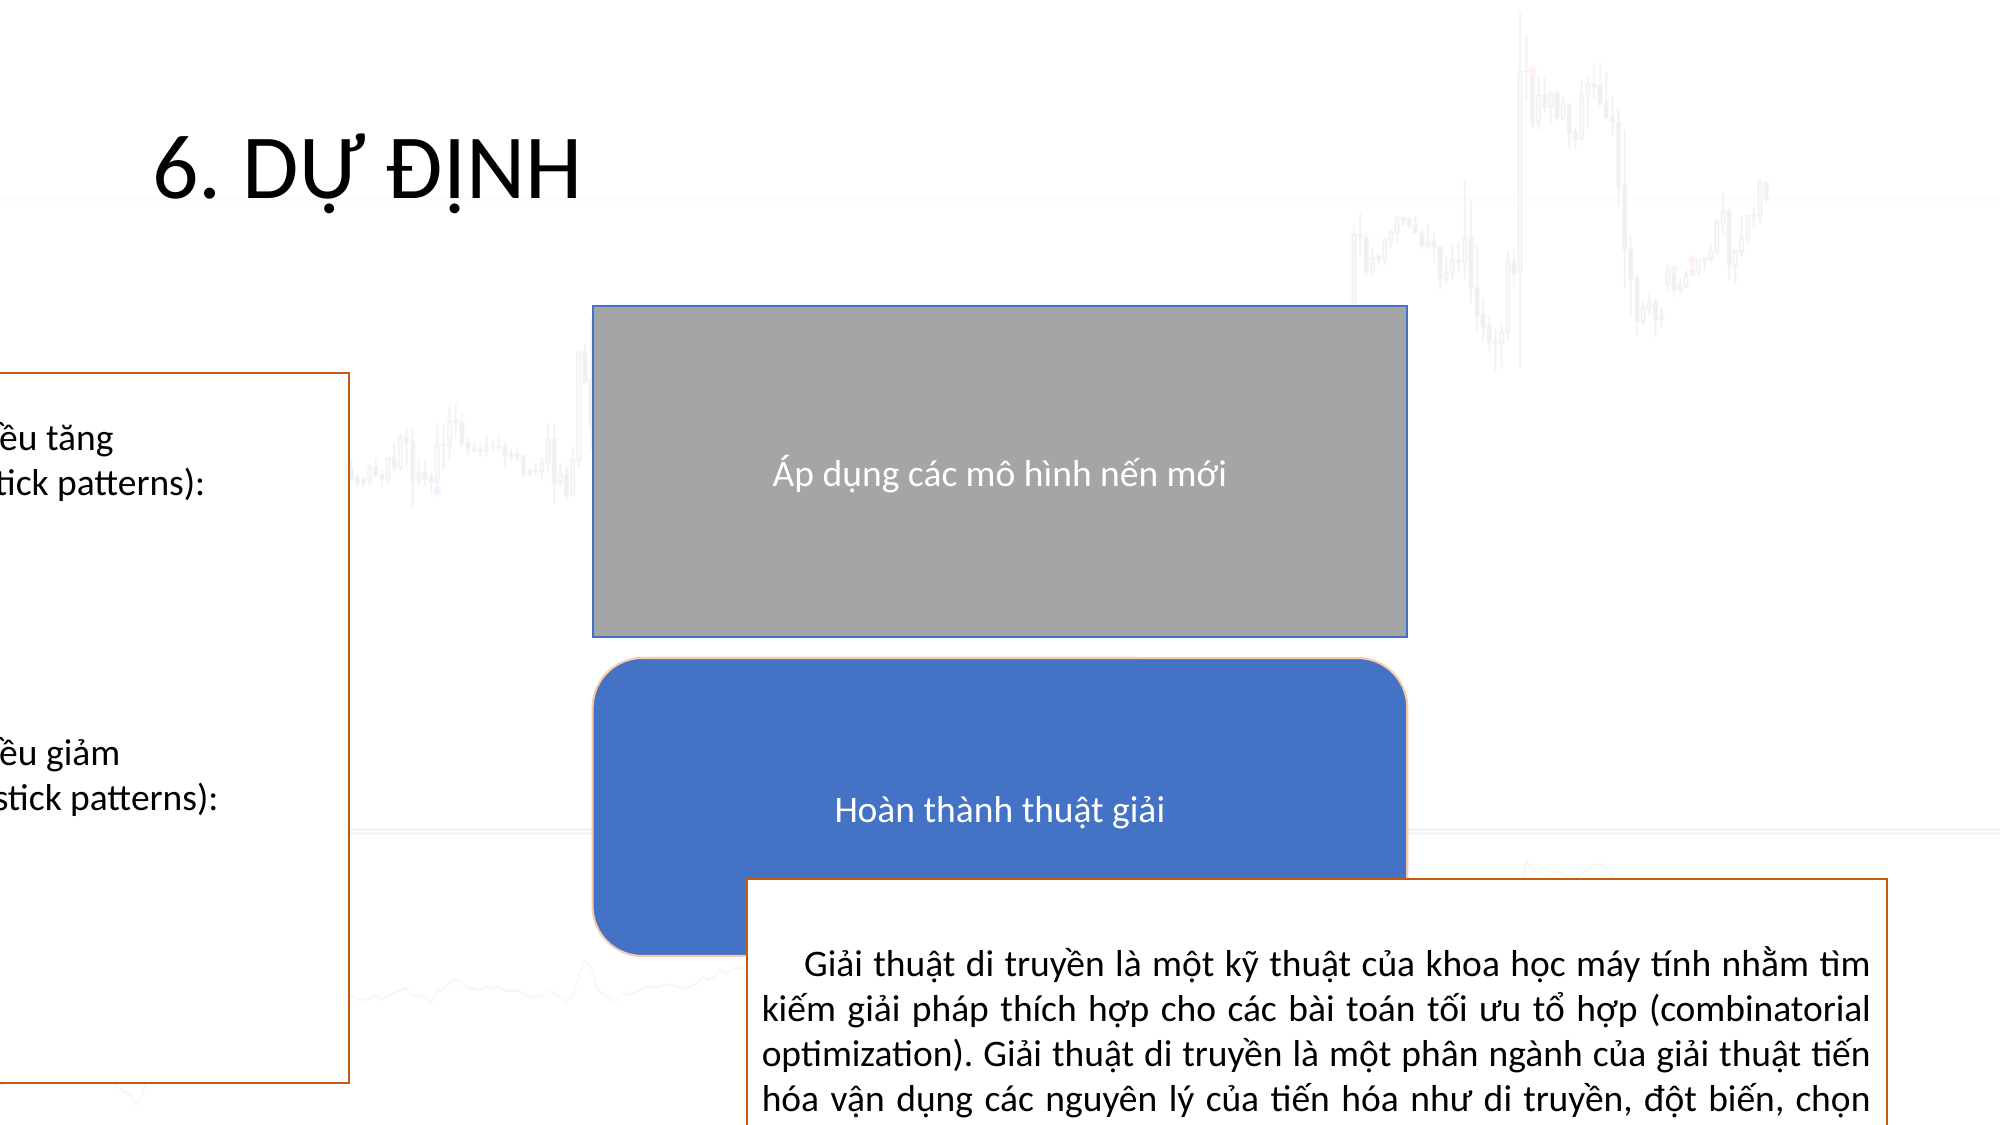

# 6. DỰ ĐỊNH
Áp dụng các mô hình nến mới
Các mô hình nến đảo chiều tăng
(Bullish Reversal candlestick patterns):
Hammer
Dragonfly Doji
Bullish Engulfing
Tweezer Bottom
Morning Star
Các mô hình nến đảo chiều giảm
(Bearish Reversal candlestick patterns):
Shooting Star
Gravestone Doji
Bearish Engulfing
Tweezer Top
Evening Star
Hoàn thành thuật giải
    Giải thuật di truyền là một kỹ thuật của khoa học máy tính nhằm tìm kiếm giải pháp thích hợp cho các bài toán tối ưu tổ hợp (combinatorial optimization). Giải thuật di truyền là một phân ngành của giải thuật tiến hóa vận dụng các nguyên lý của tiến hóa như di truyền, đột biến, chọn lọc tự nhiên, và trao đổi chéo.

    Ngày nay, giải thuật di truyền được dùng phổ biến trong một số ngành như tin sinh học, khoa học máy tính, trí tuệ nhân tạo, tài chính và một số ngành khác.